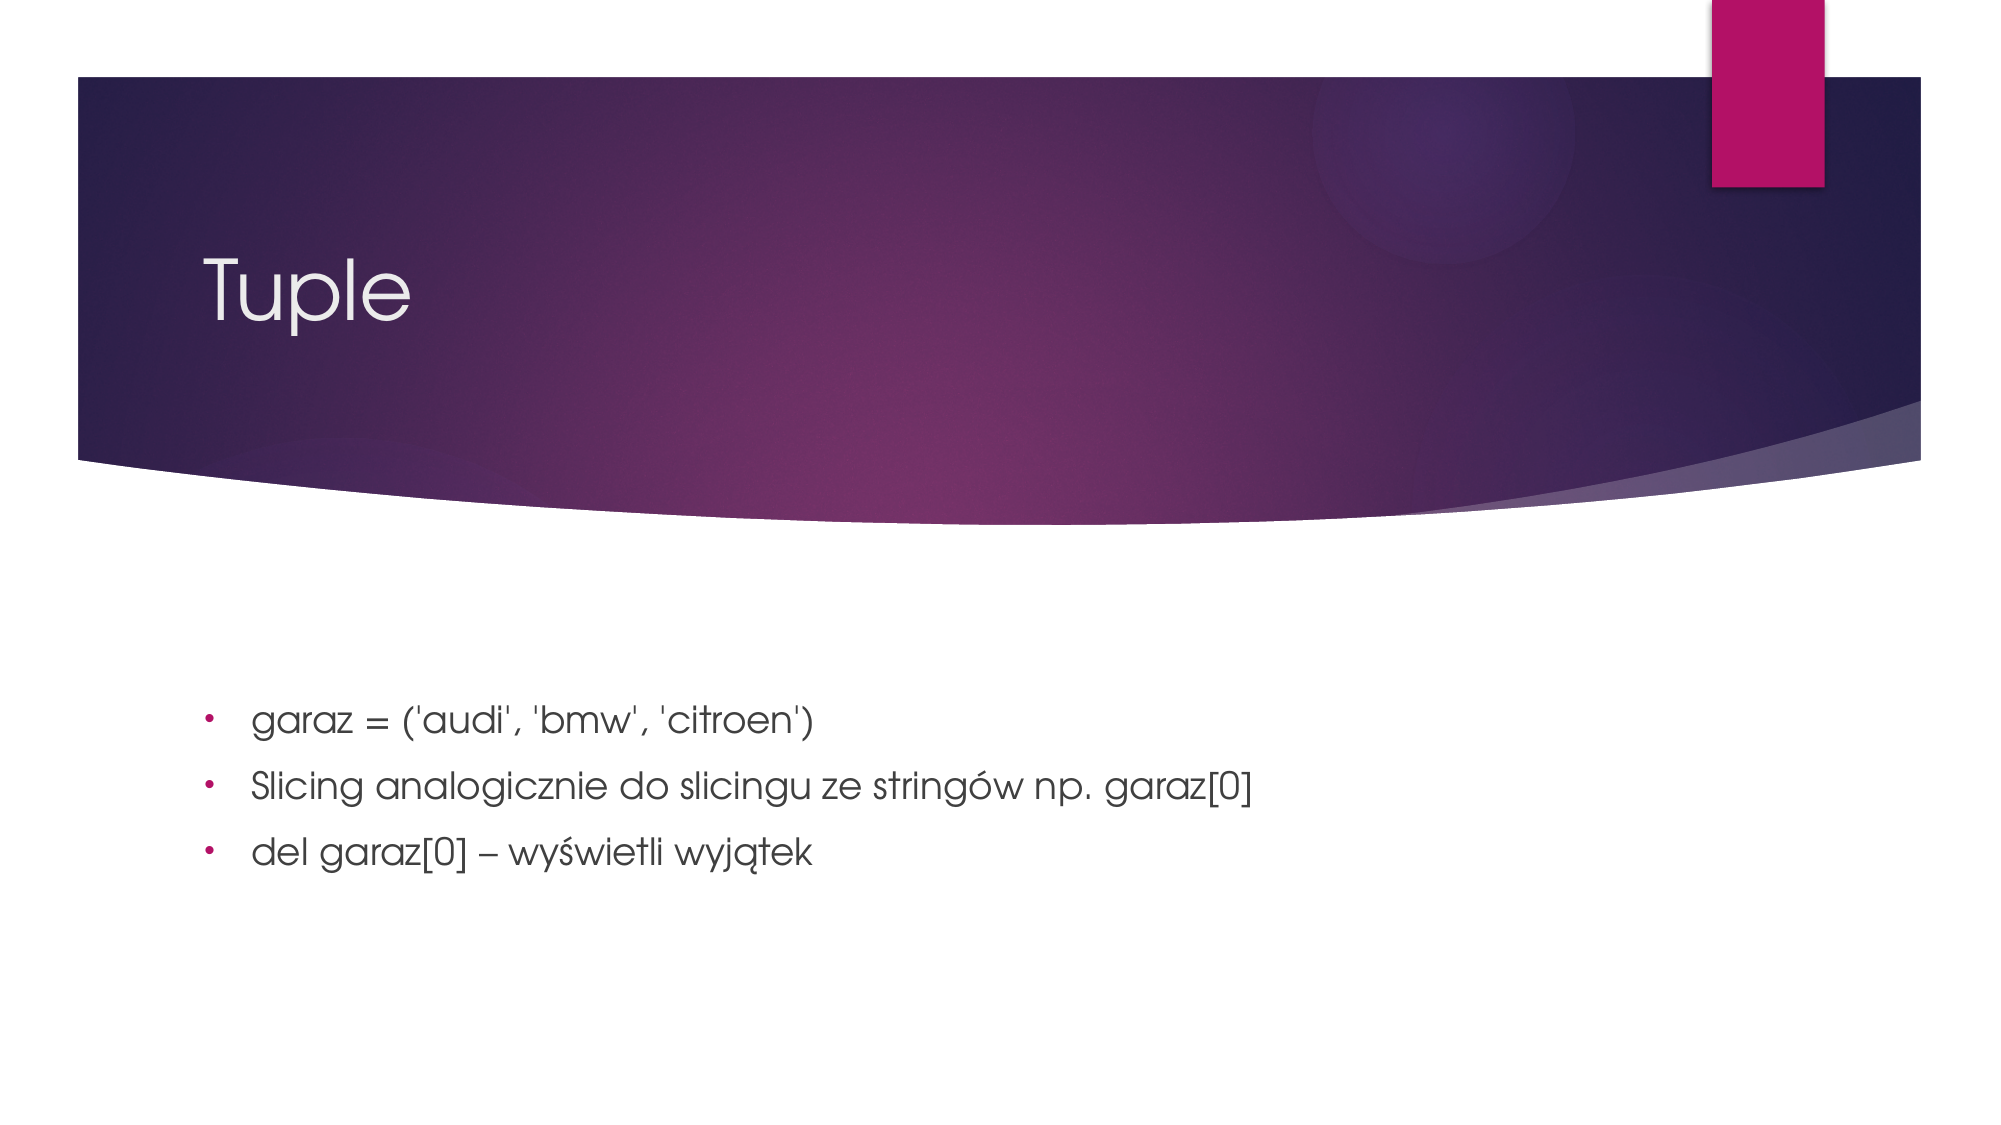

# Tuple
garaz = ('audi', 'bmw', 'citroen')
Slicing analogicznie do slicingu ze stringów np. garaz[0]
del garaz[0] – wyświetli wyjątek